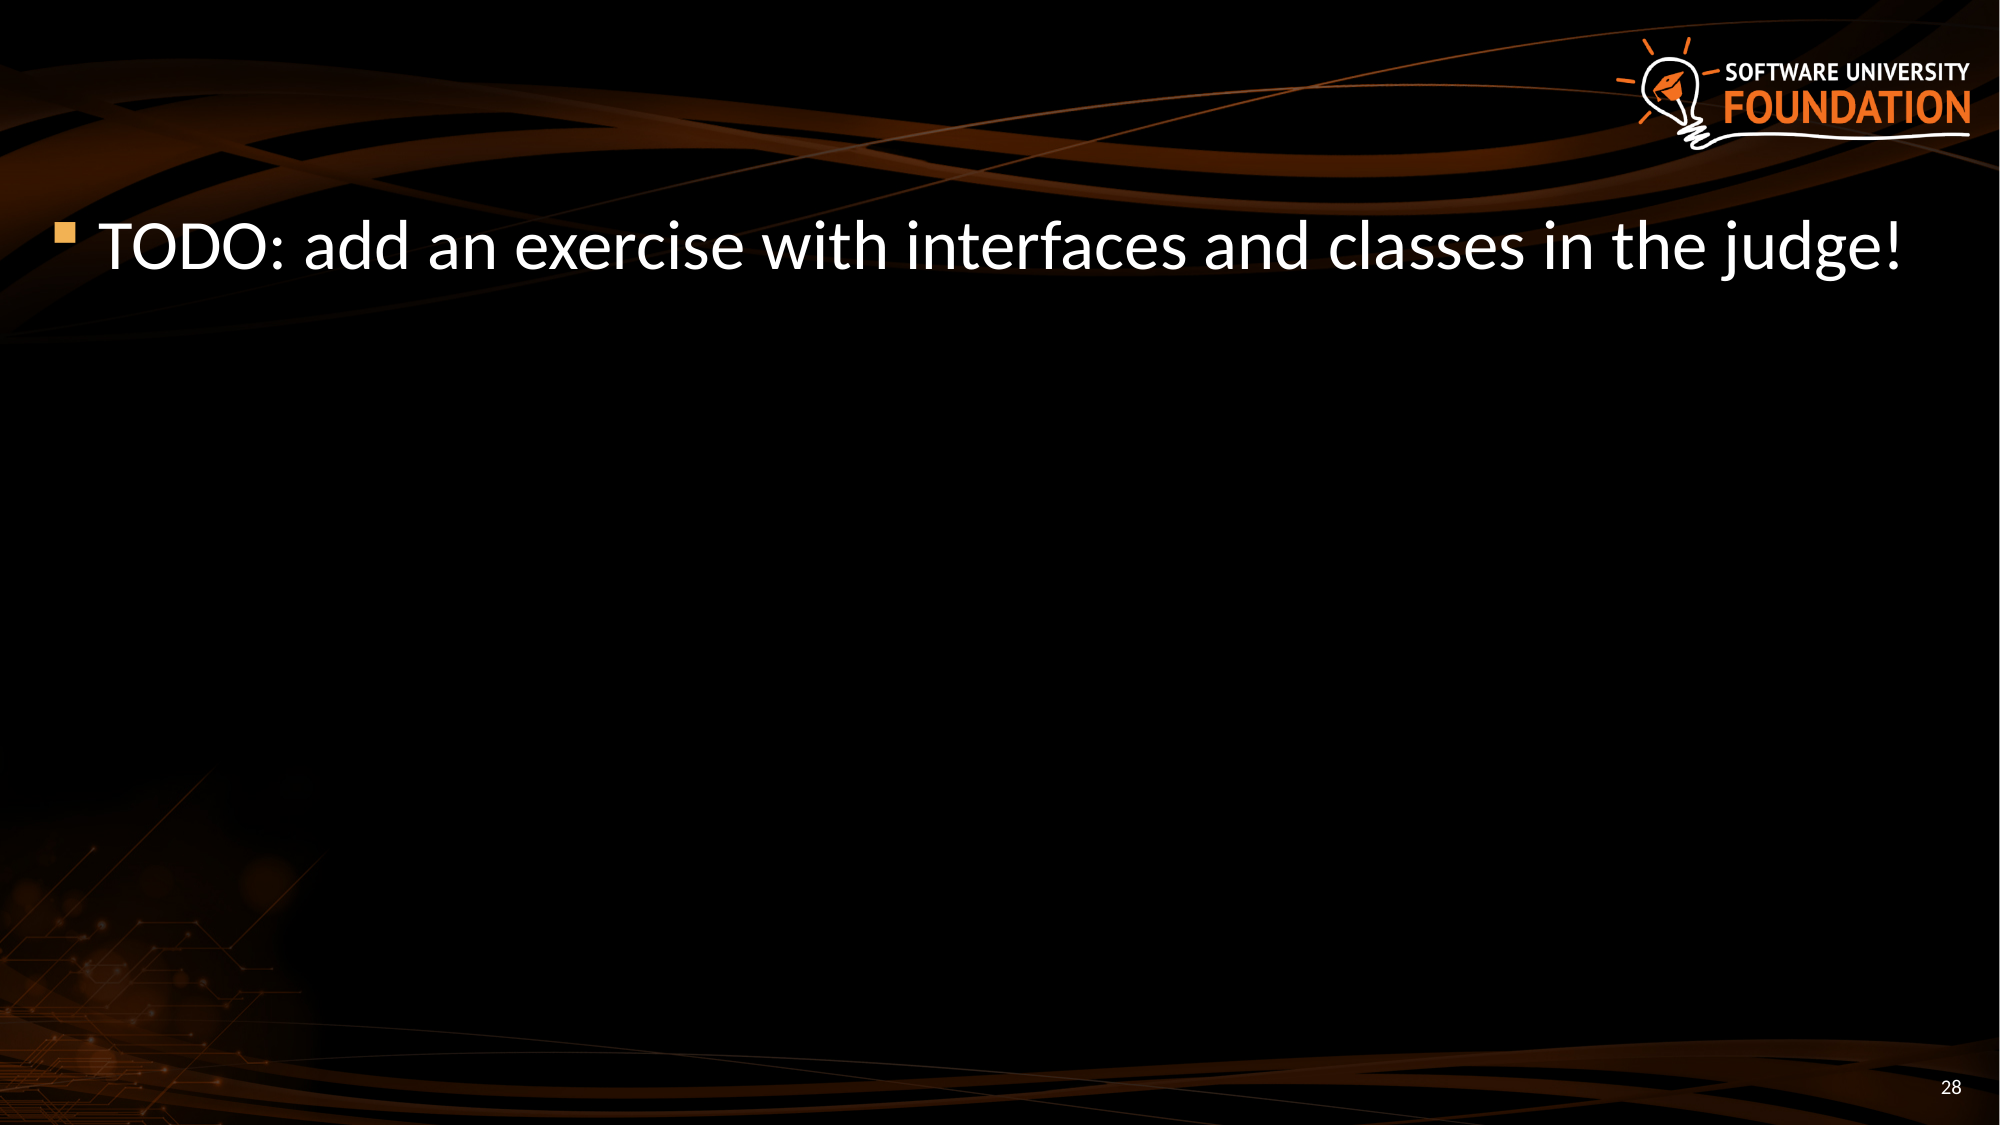

#
TODO: add an exercise with interfaces and classes in the judge!
28